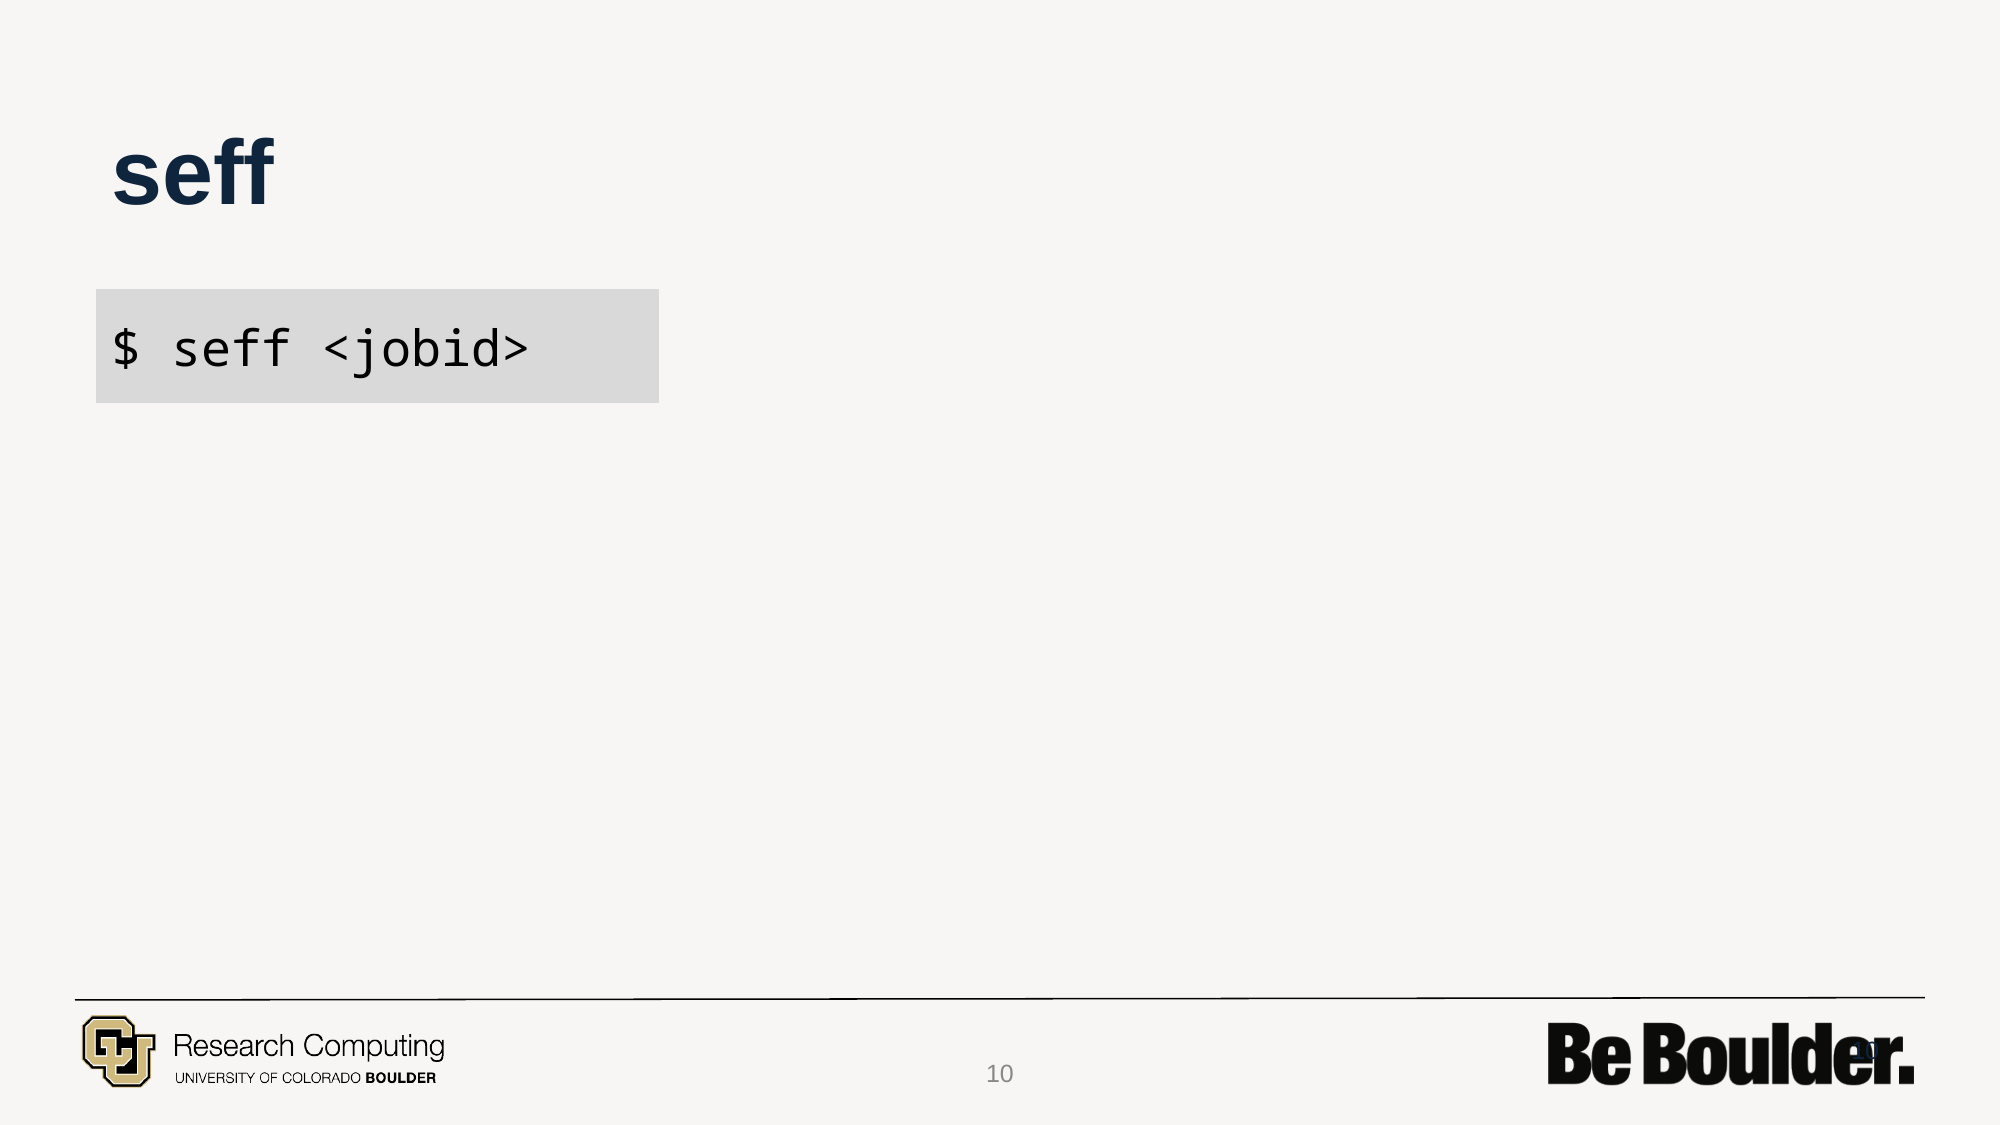

# seff
$ seff <jobid>
10
10